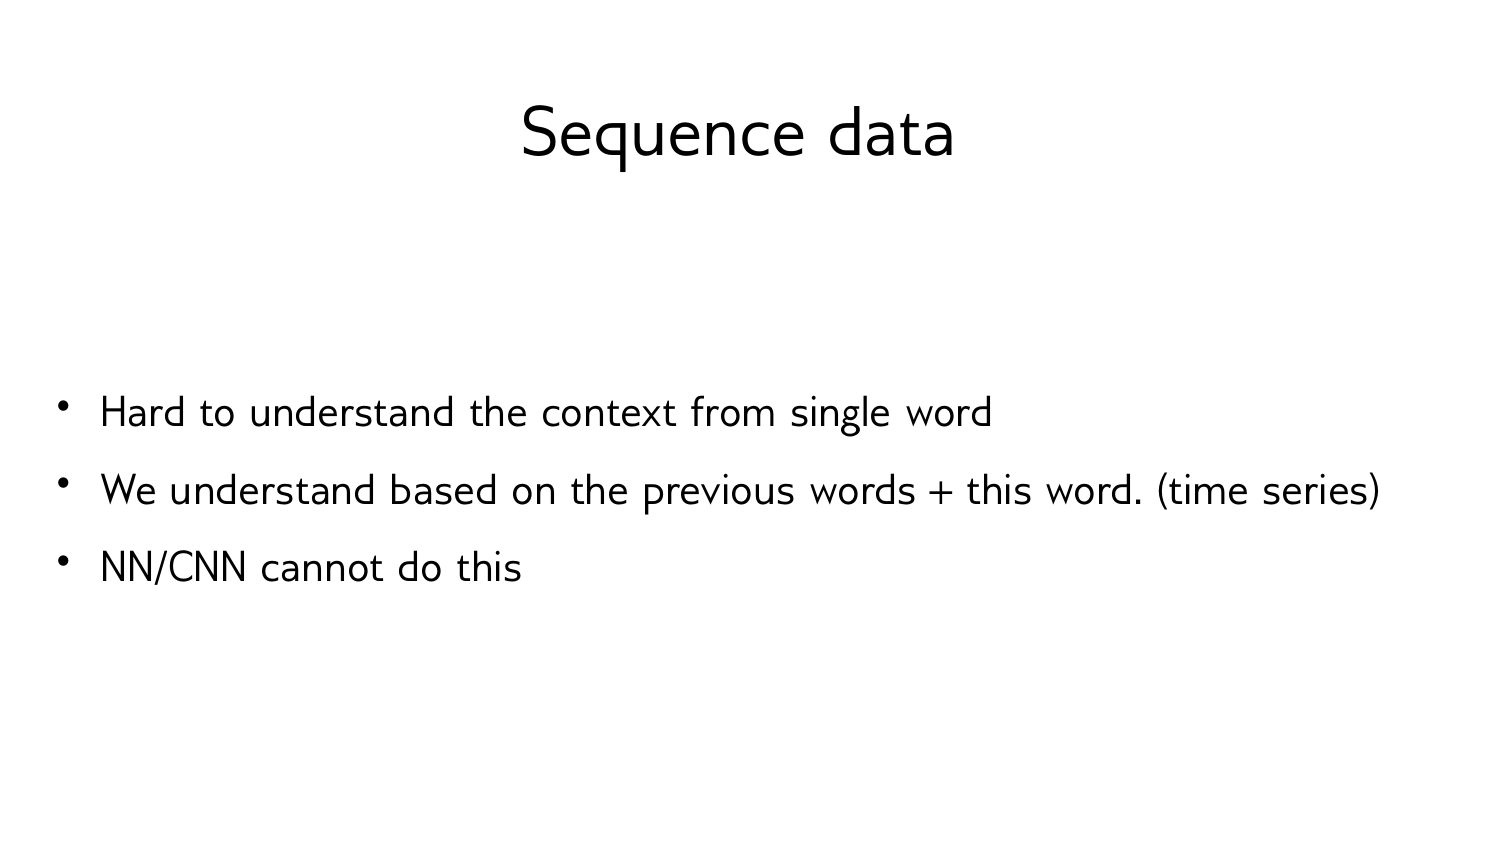

# Sequence data
Hard to understand the context from single word
We understand based on the previous words + this word. (time series)
NN/CNN cannot do this